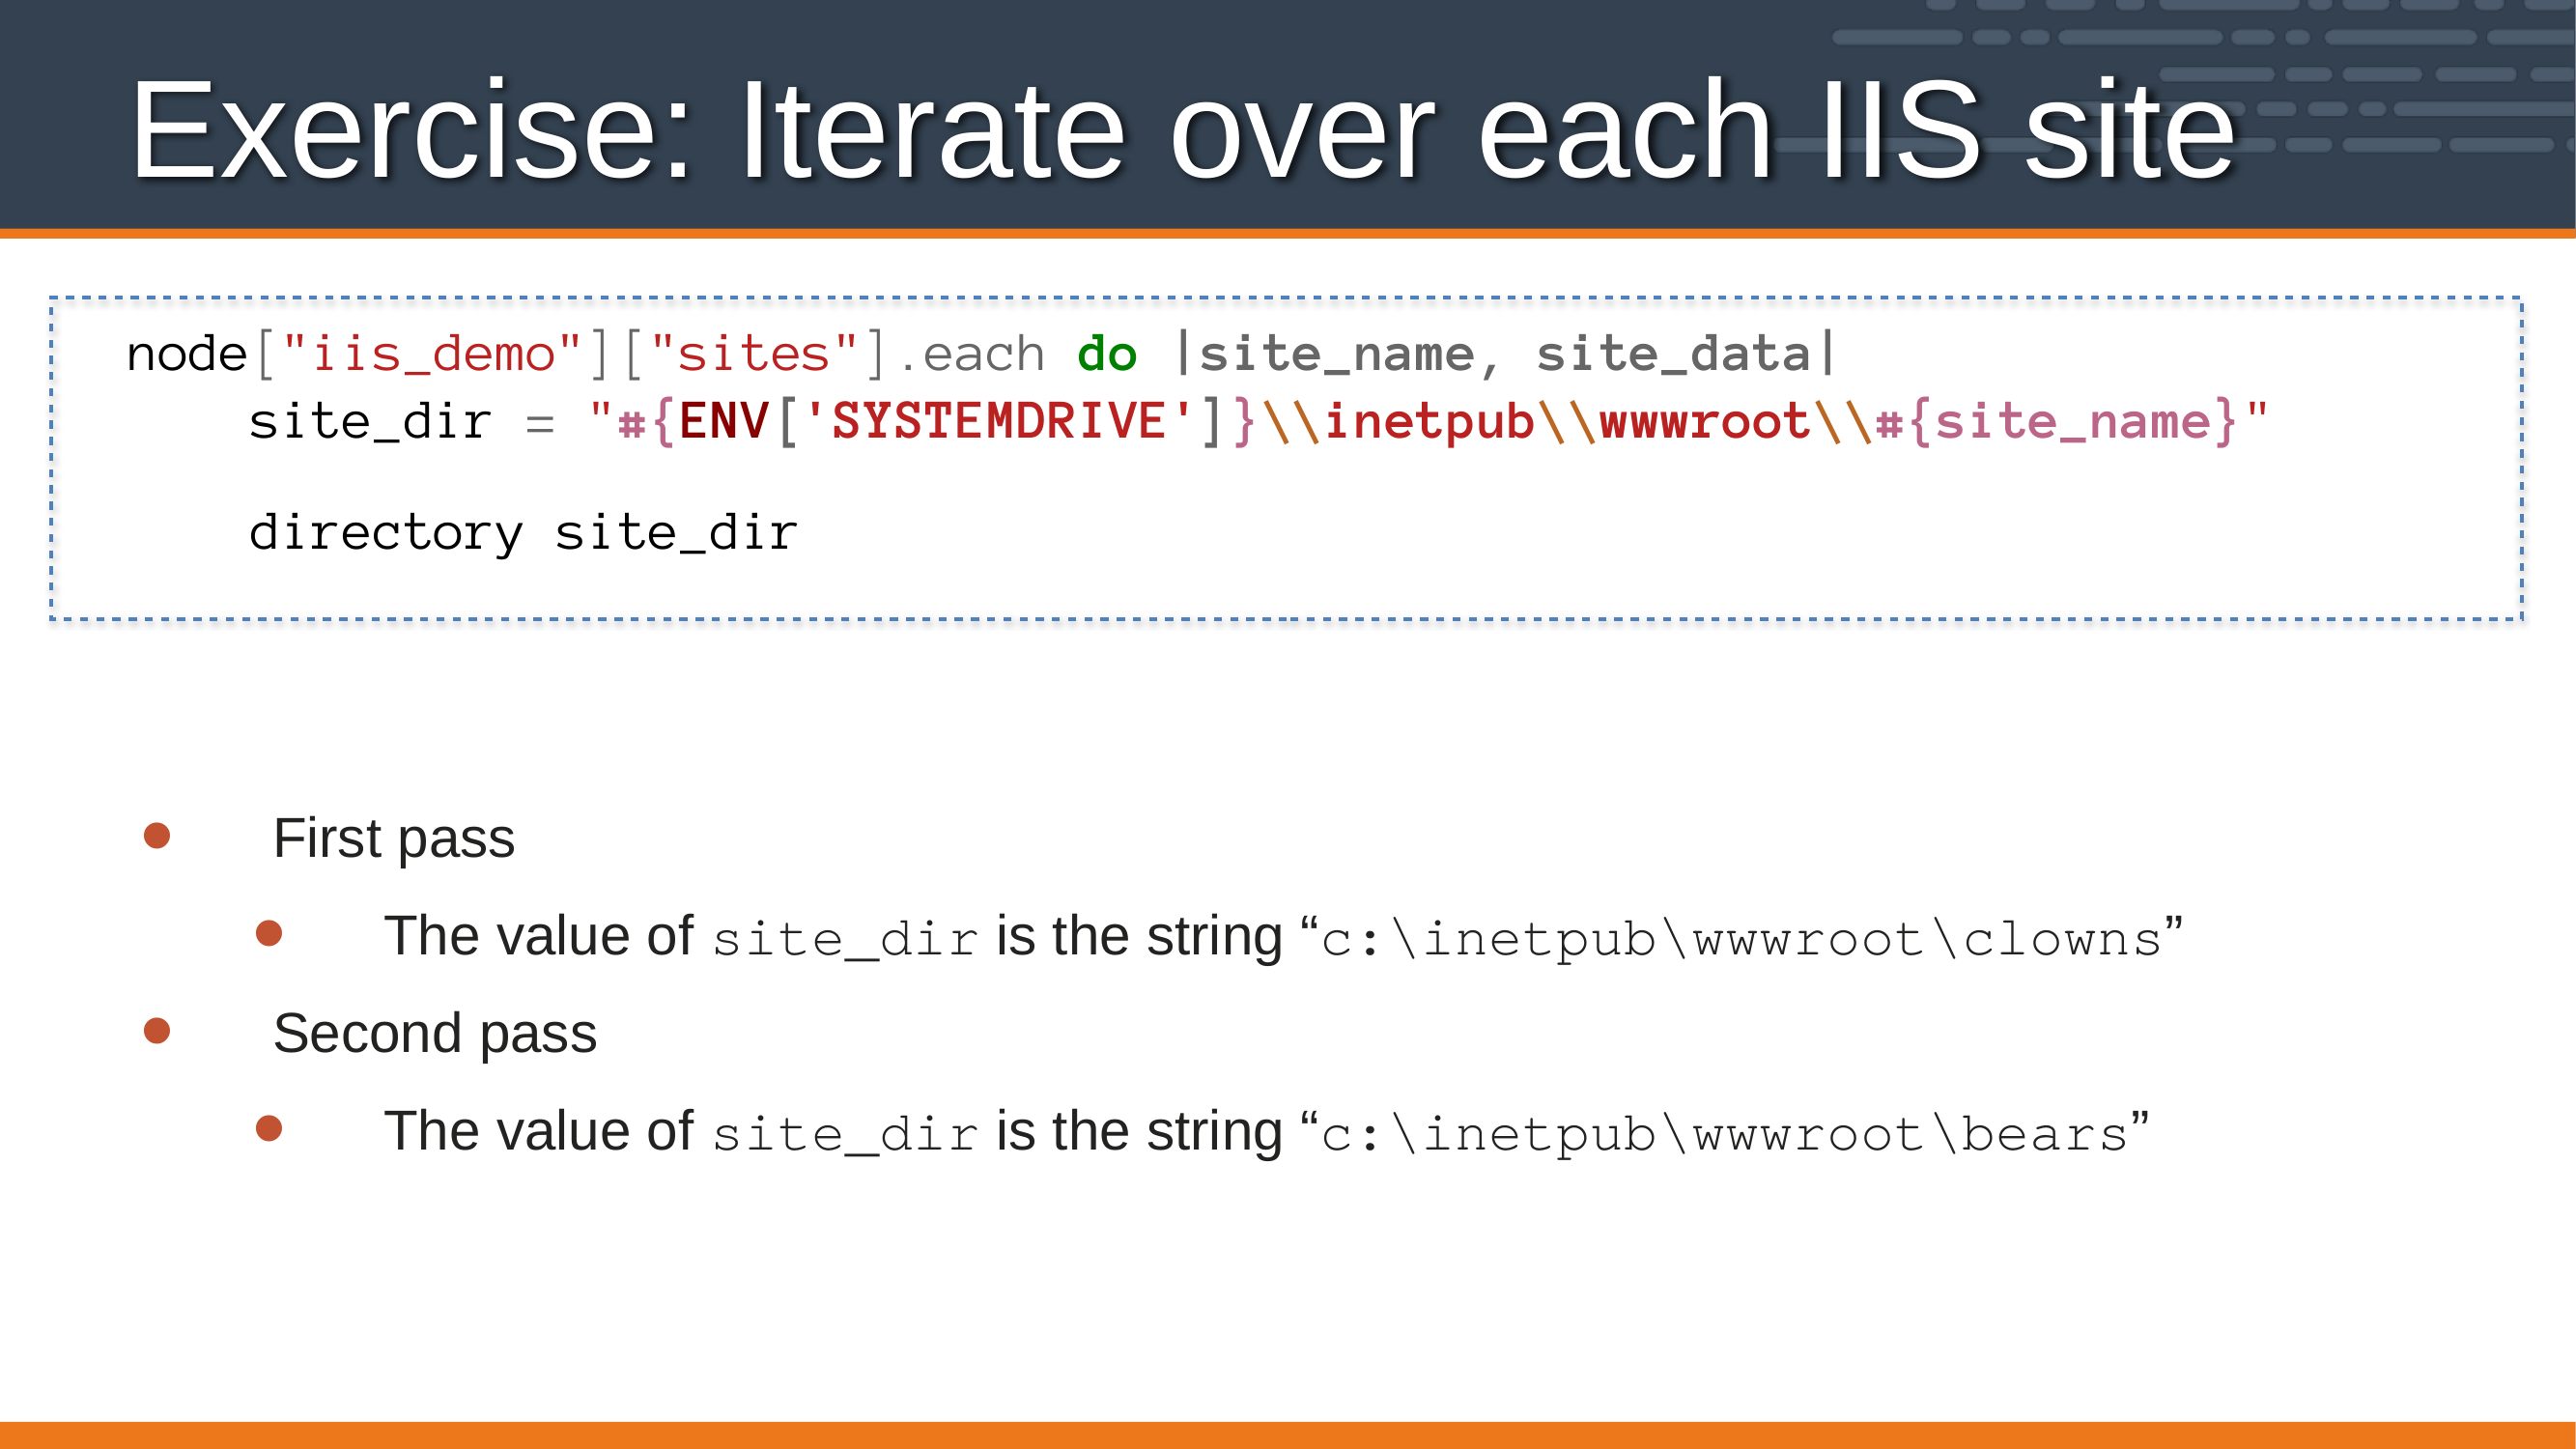

# Exercise: Iterate over each IIS site

node["iis_demo"]["sites"].each do |site_name, site_data|
    site_dir = "#{ENV['SYSTEMDRIVE']}\\inetpub\\wwwroot\\#{site_name}"

    directory site_dir
First pass
The value of site_dir is the string “c:\inetpub\wwwroot\clowns”
Second pass
The value of site_dir is the string “c:\inetpub\wwwroot\bears”